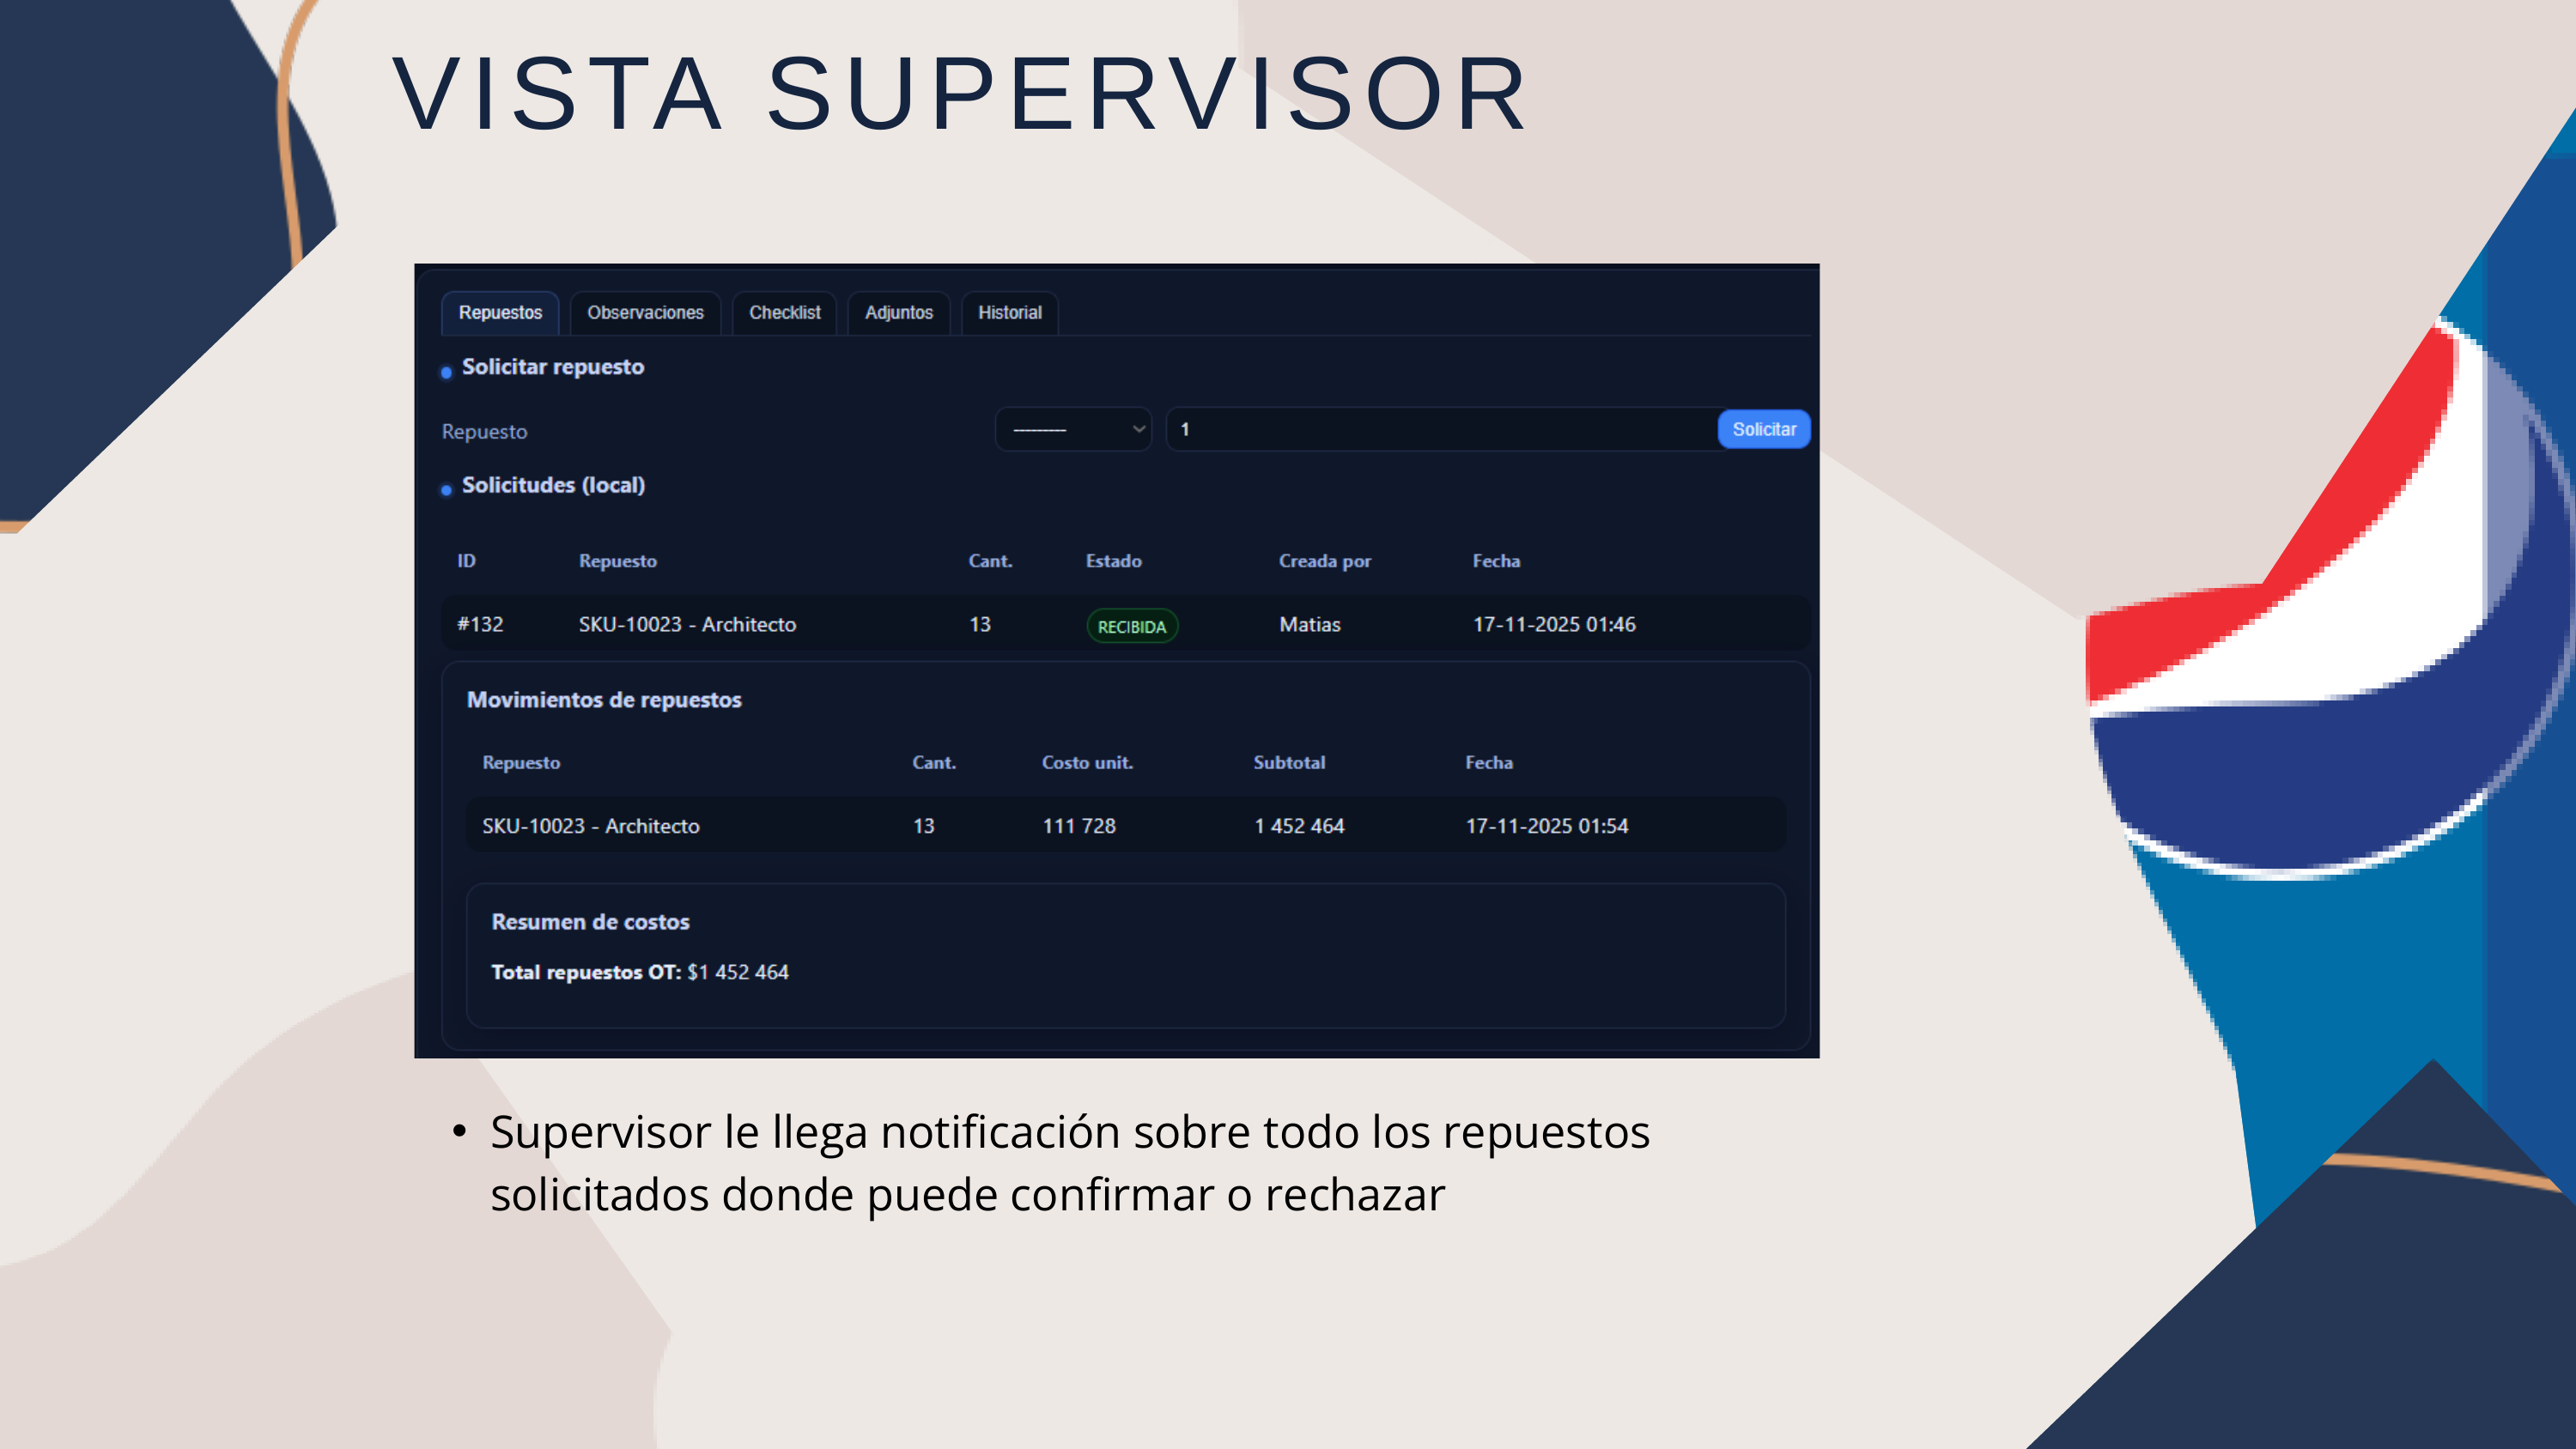

VISTA SUPERVISOR

Supervisor le llega notificación sobre todo los repuestos solicitados donde puede confirmar o rechazar